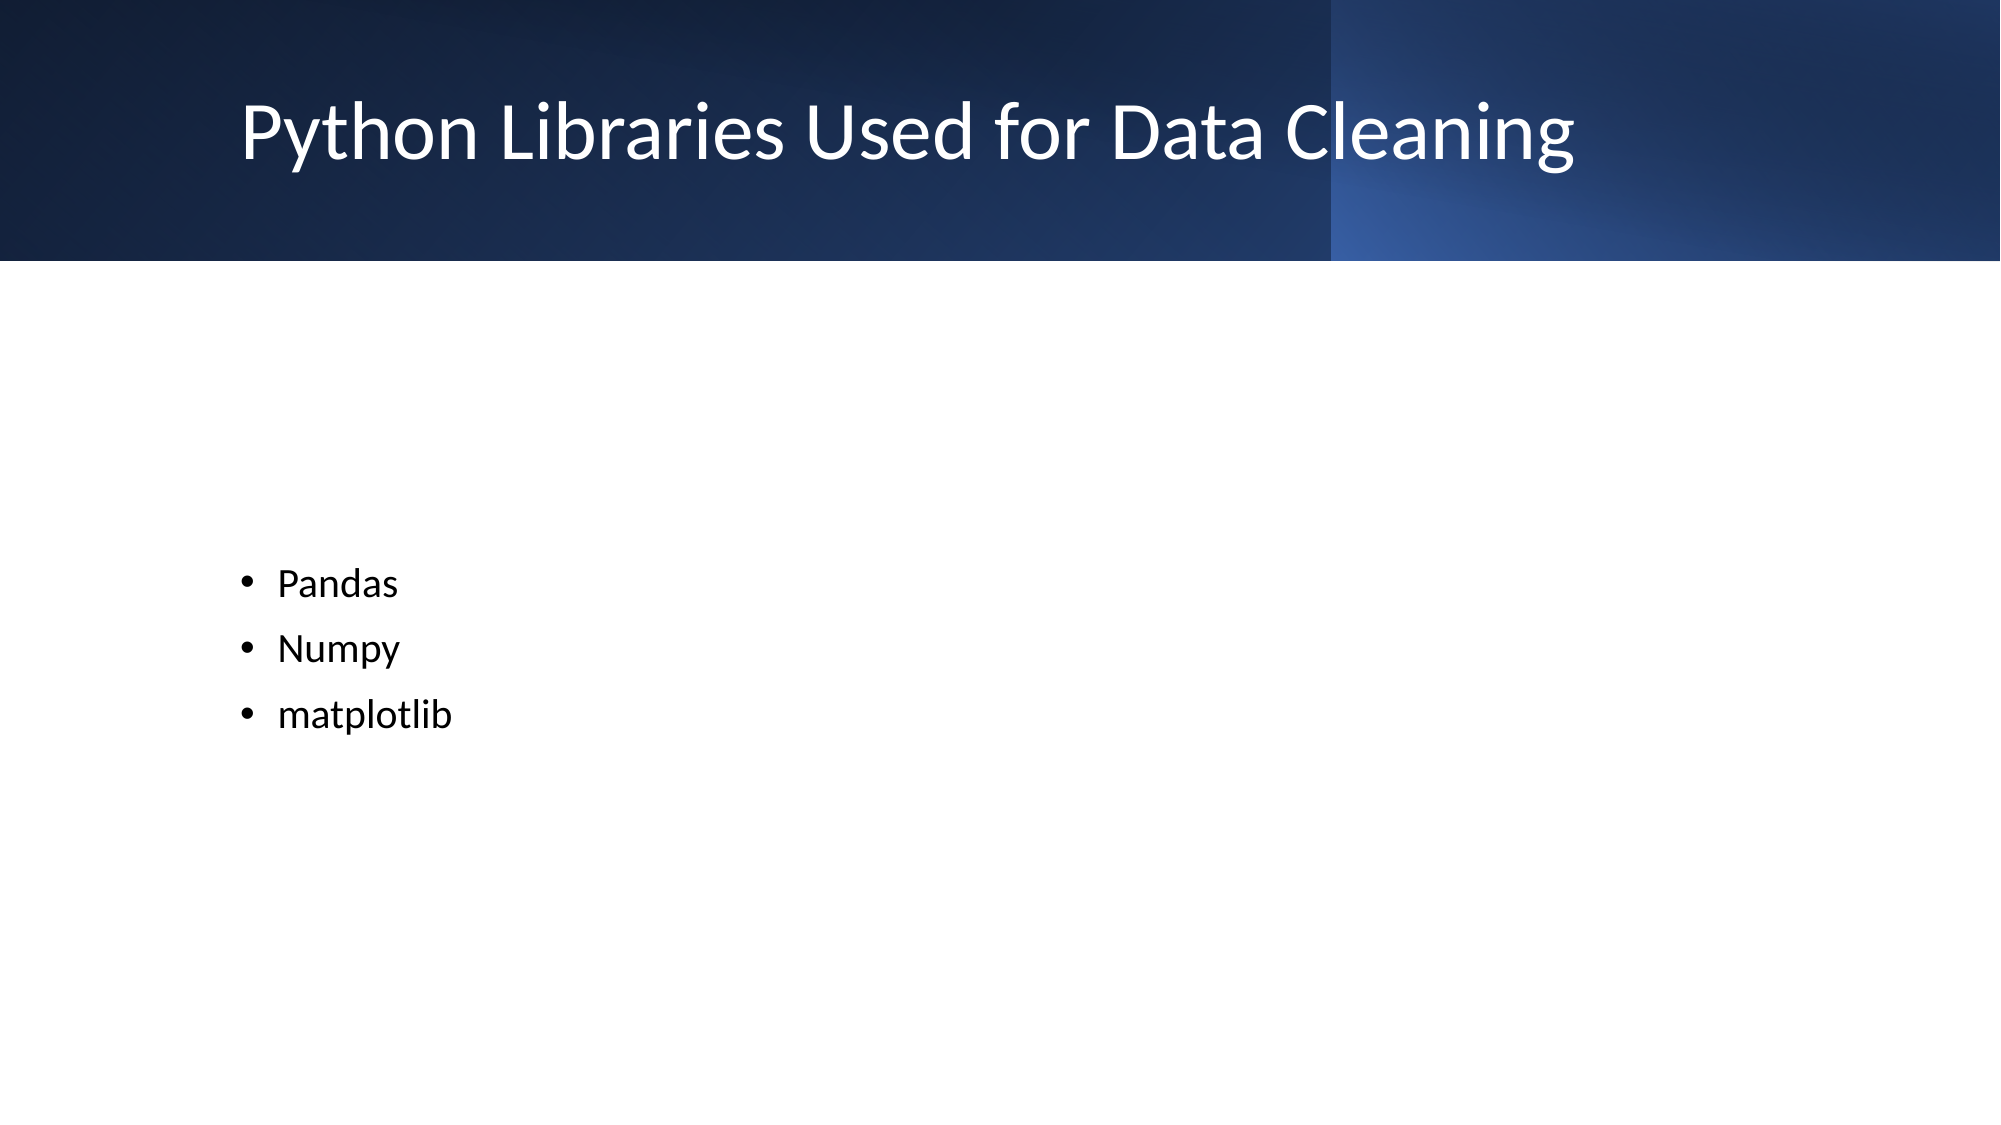

# Python Libraries Used for Data Cleaning
Pandas
Numpy
matplotlib

20